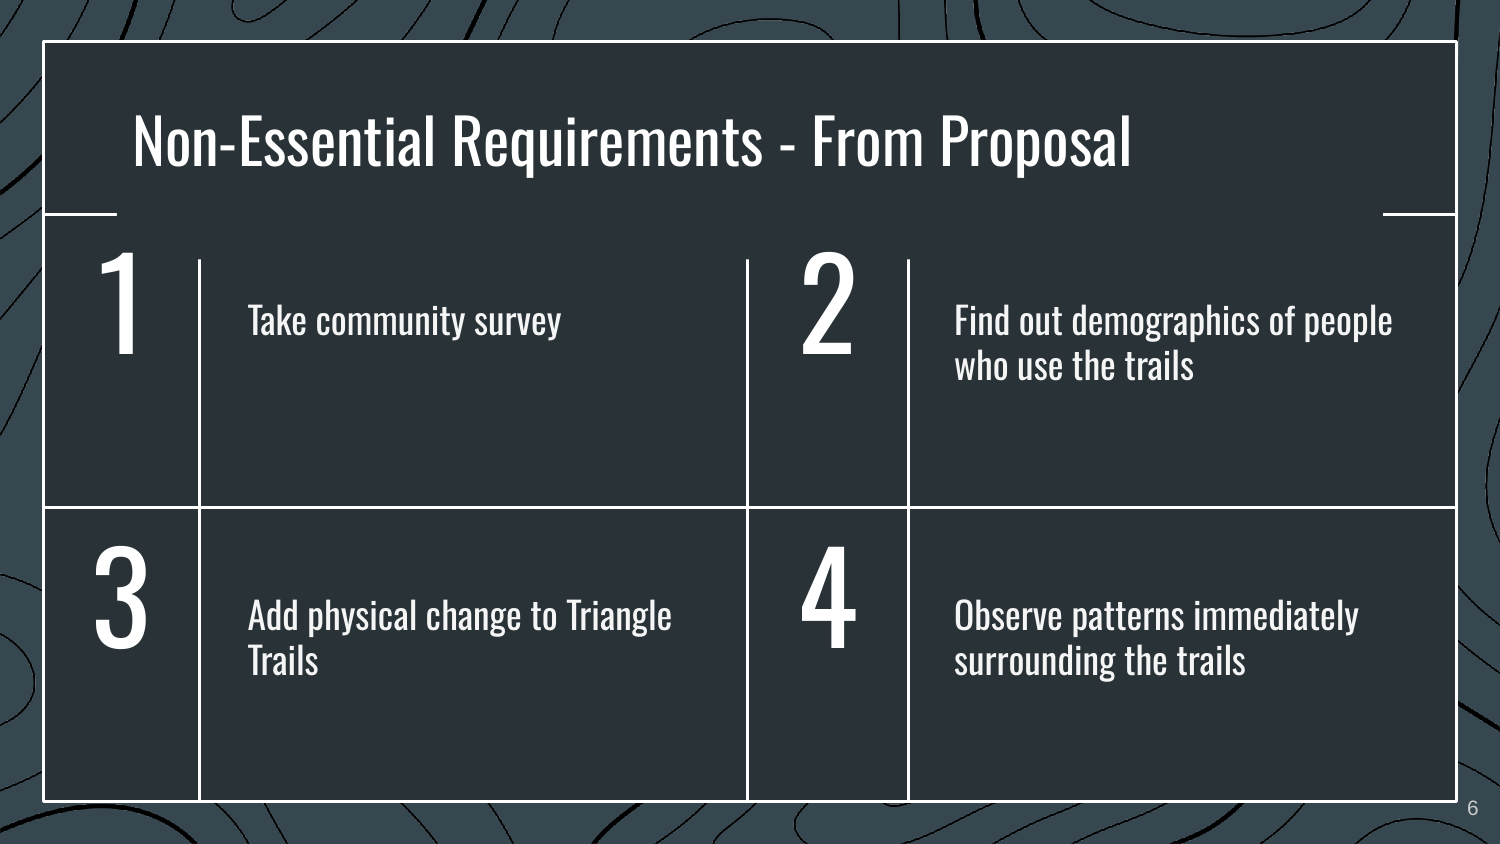

# Non-Essential Requirements - From Proposal
1
2
Take community survey
Find out demographics of people who use the trails
3
4
Add physical change to Triangle Trails
Observe patterns immediately surrounding the trails
6